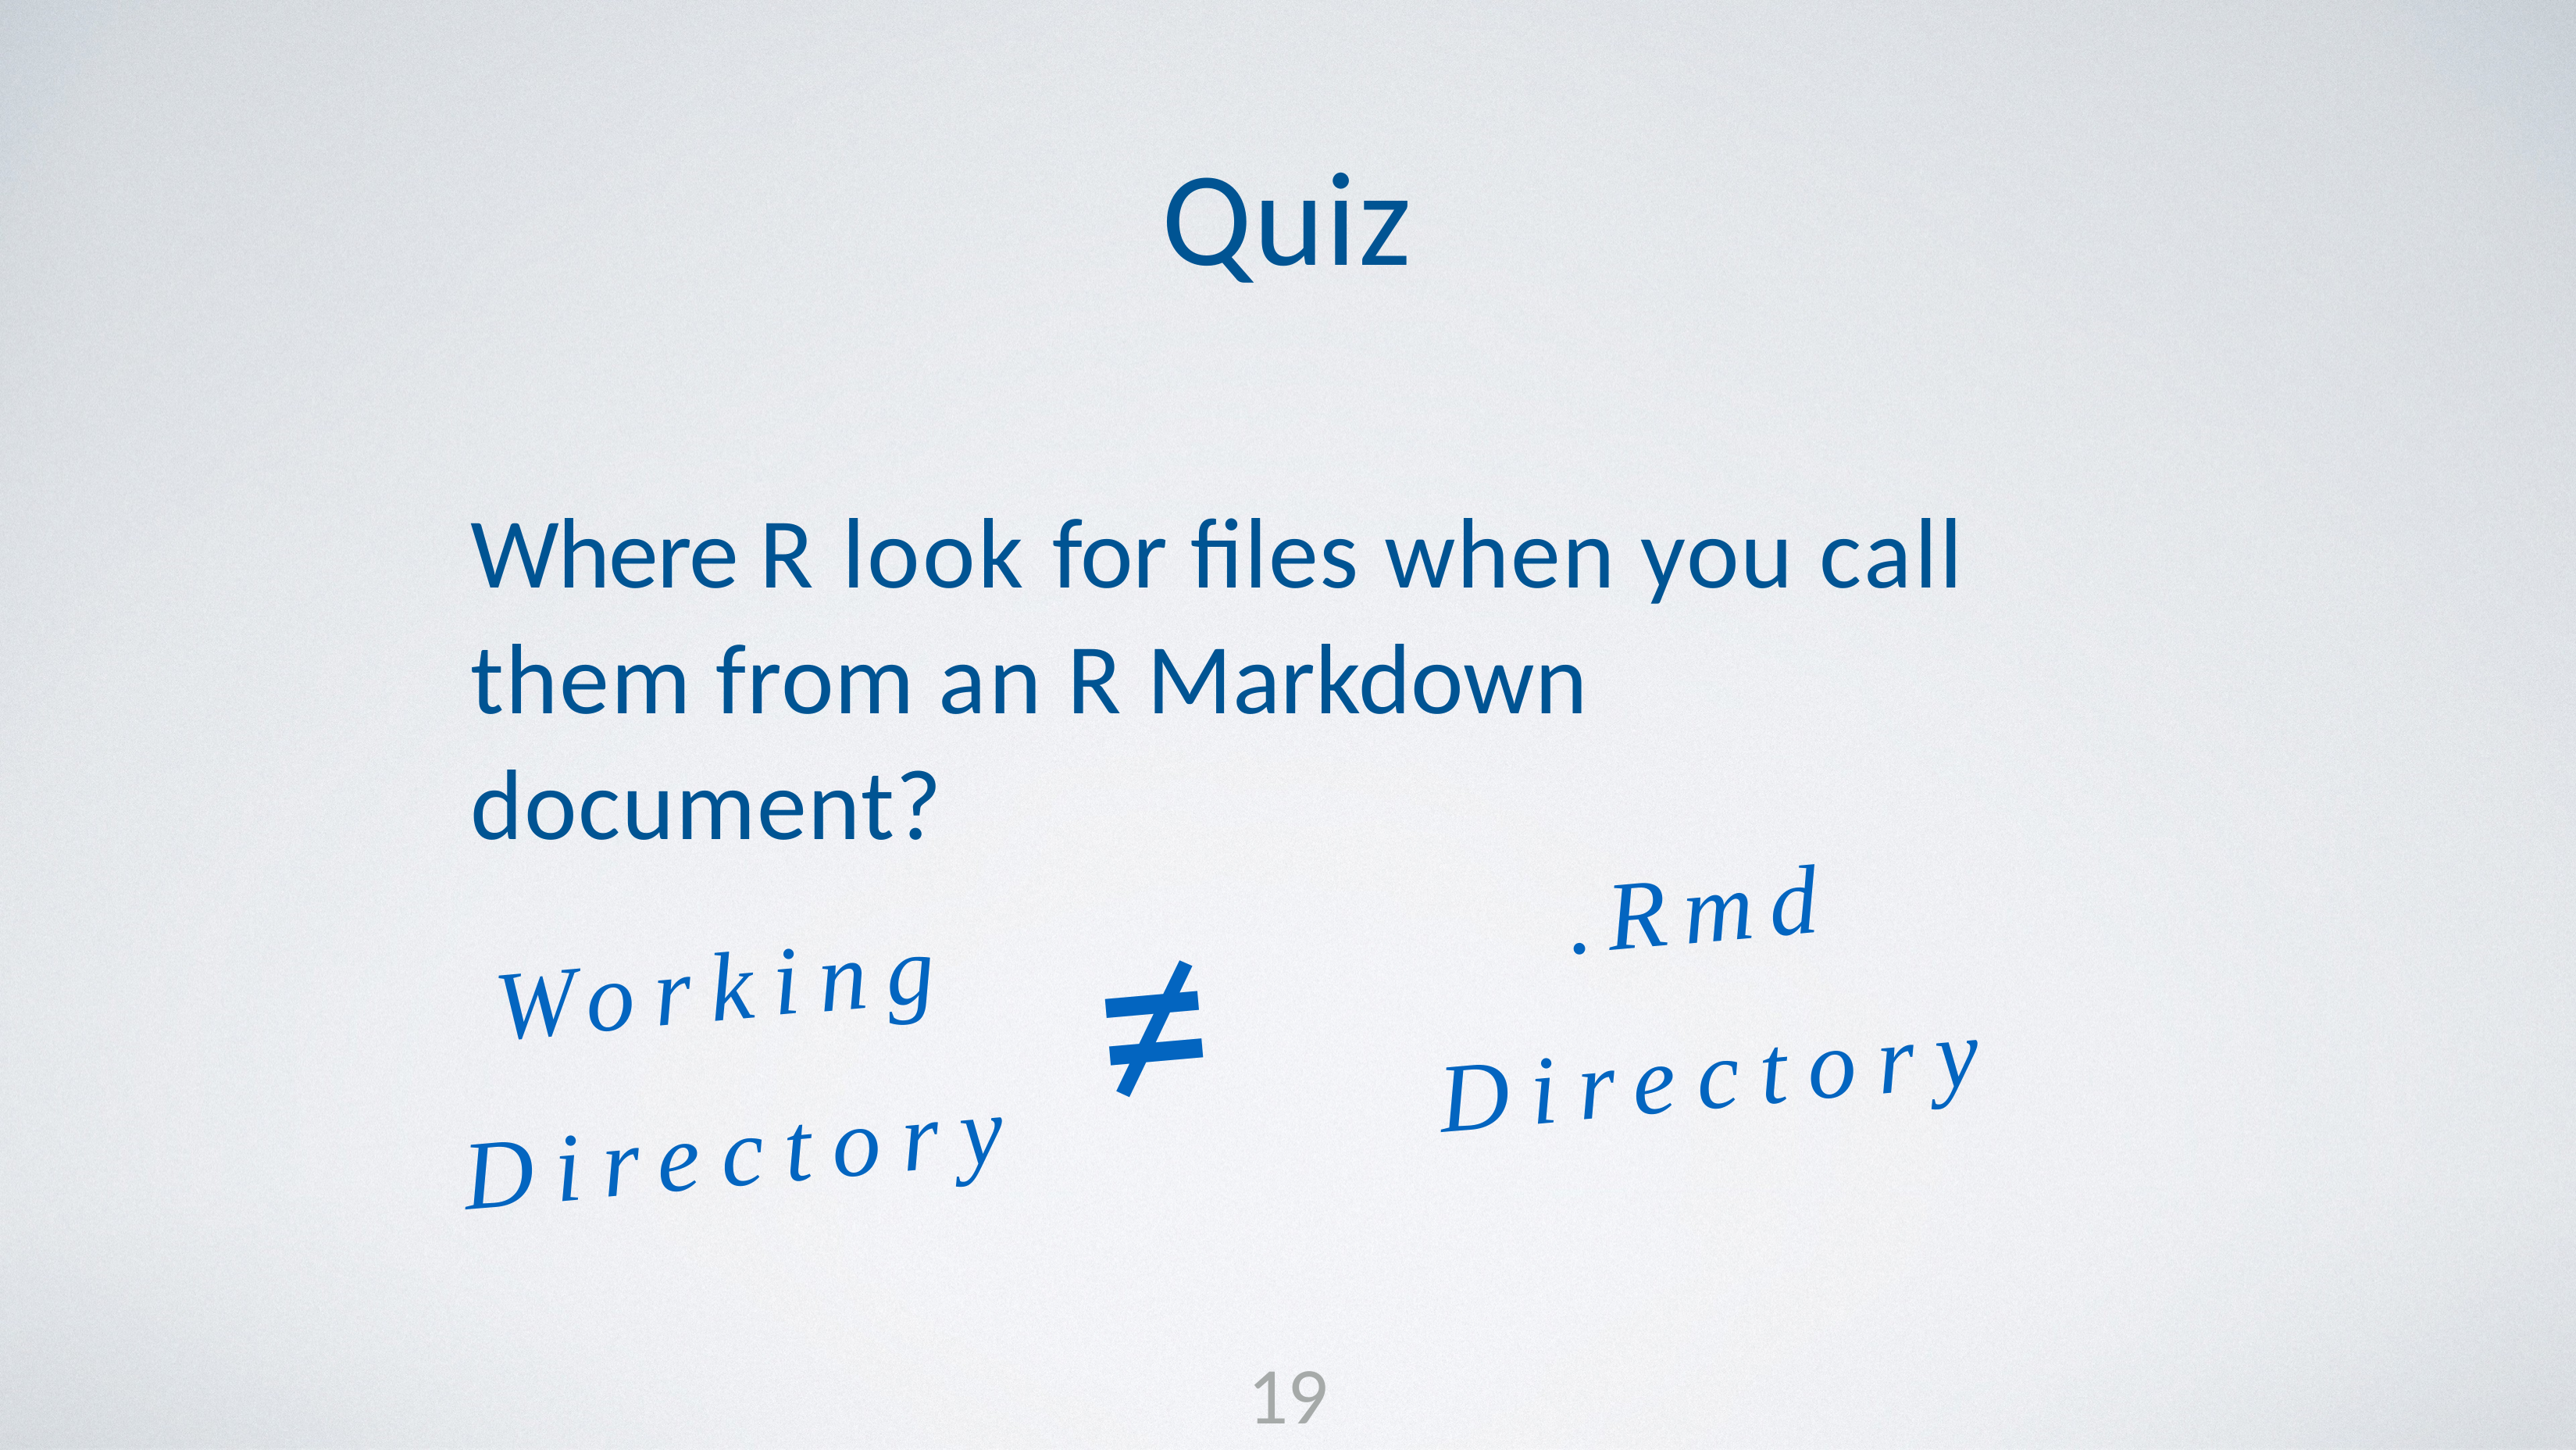

Quiz
Where R look for files when you call  them from an R Markdown document?
.Rmd
≠
Working
Directory
Directory
19